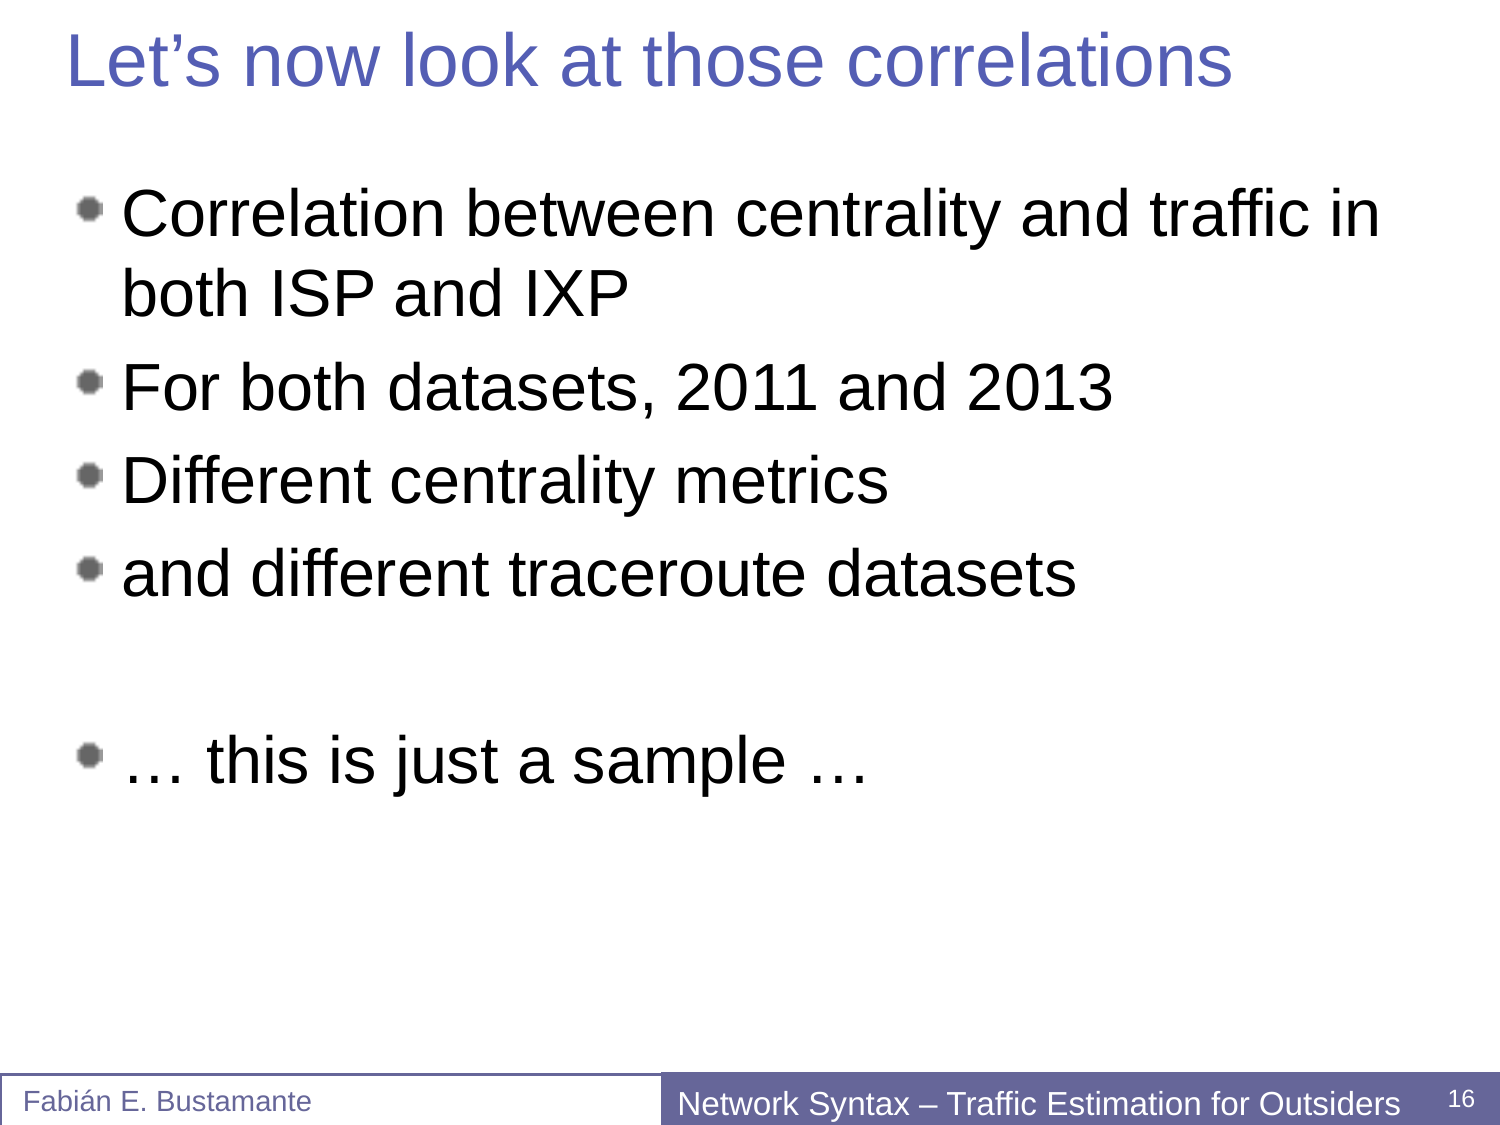

# Let’s now look at those correlations
Correlation between centrality and traffic in both ISP and IXP
For both datasets, 2011 and 2013
Different centrality metrics
and different traceroute datasets

… this is just a sample …